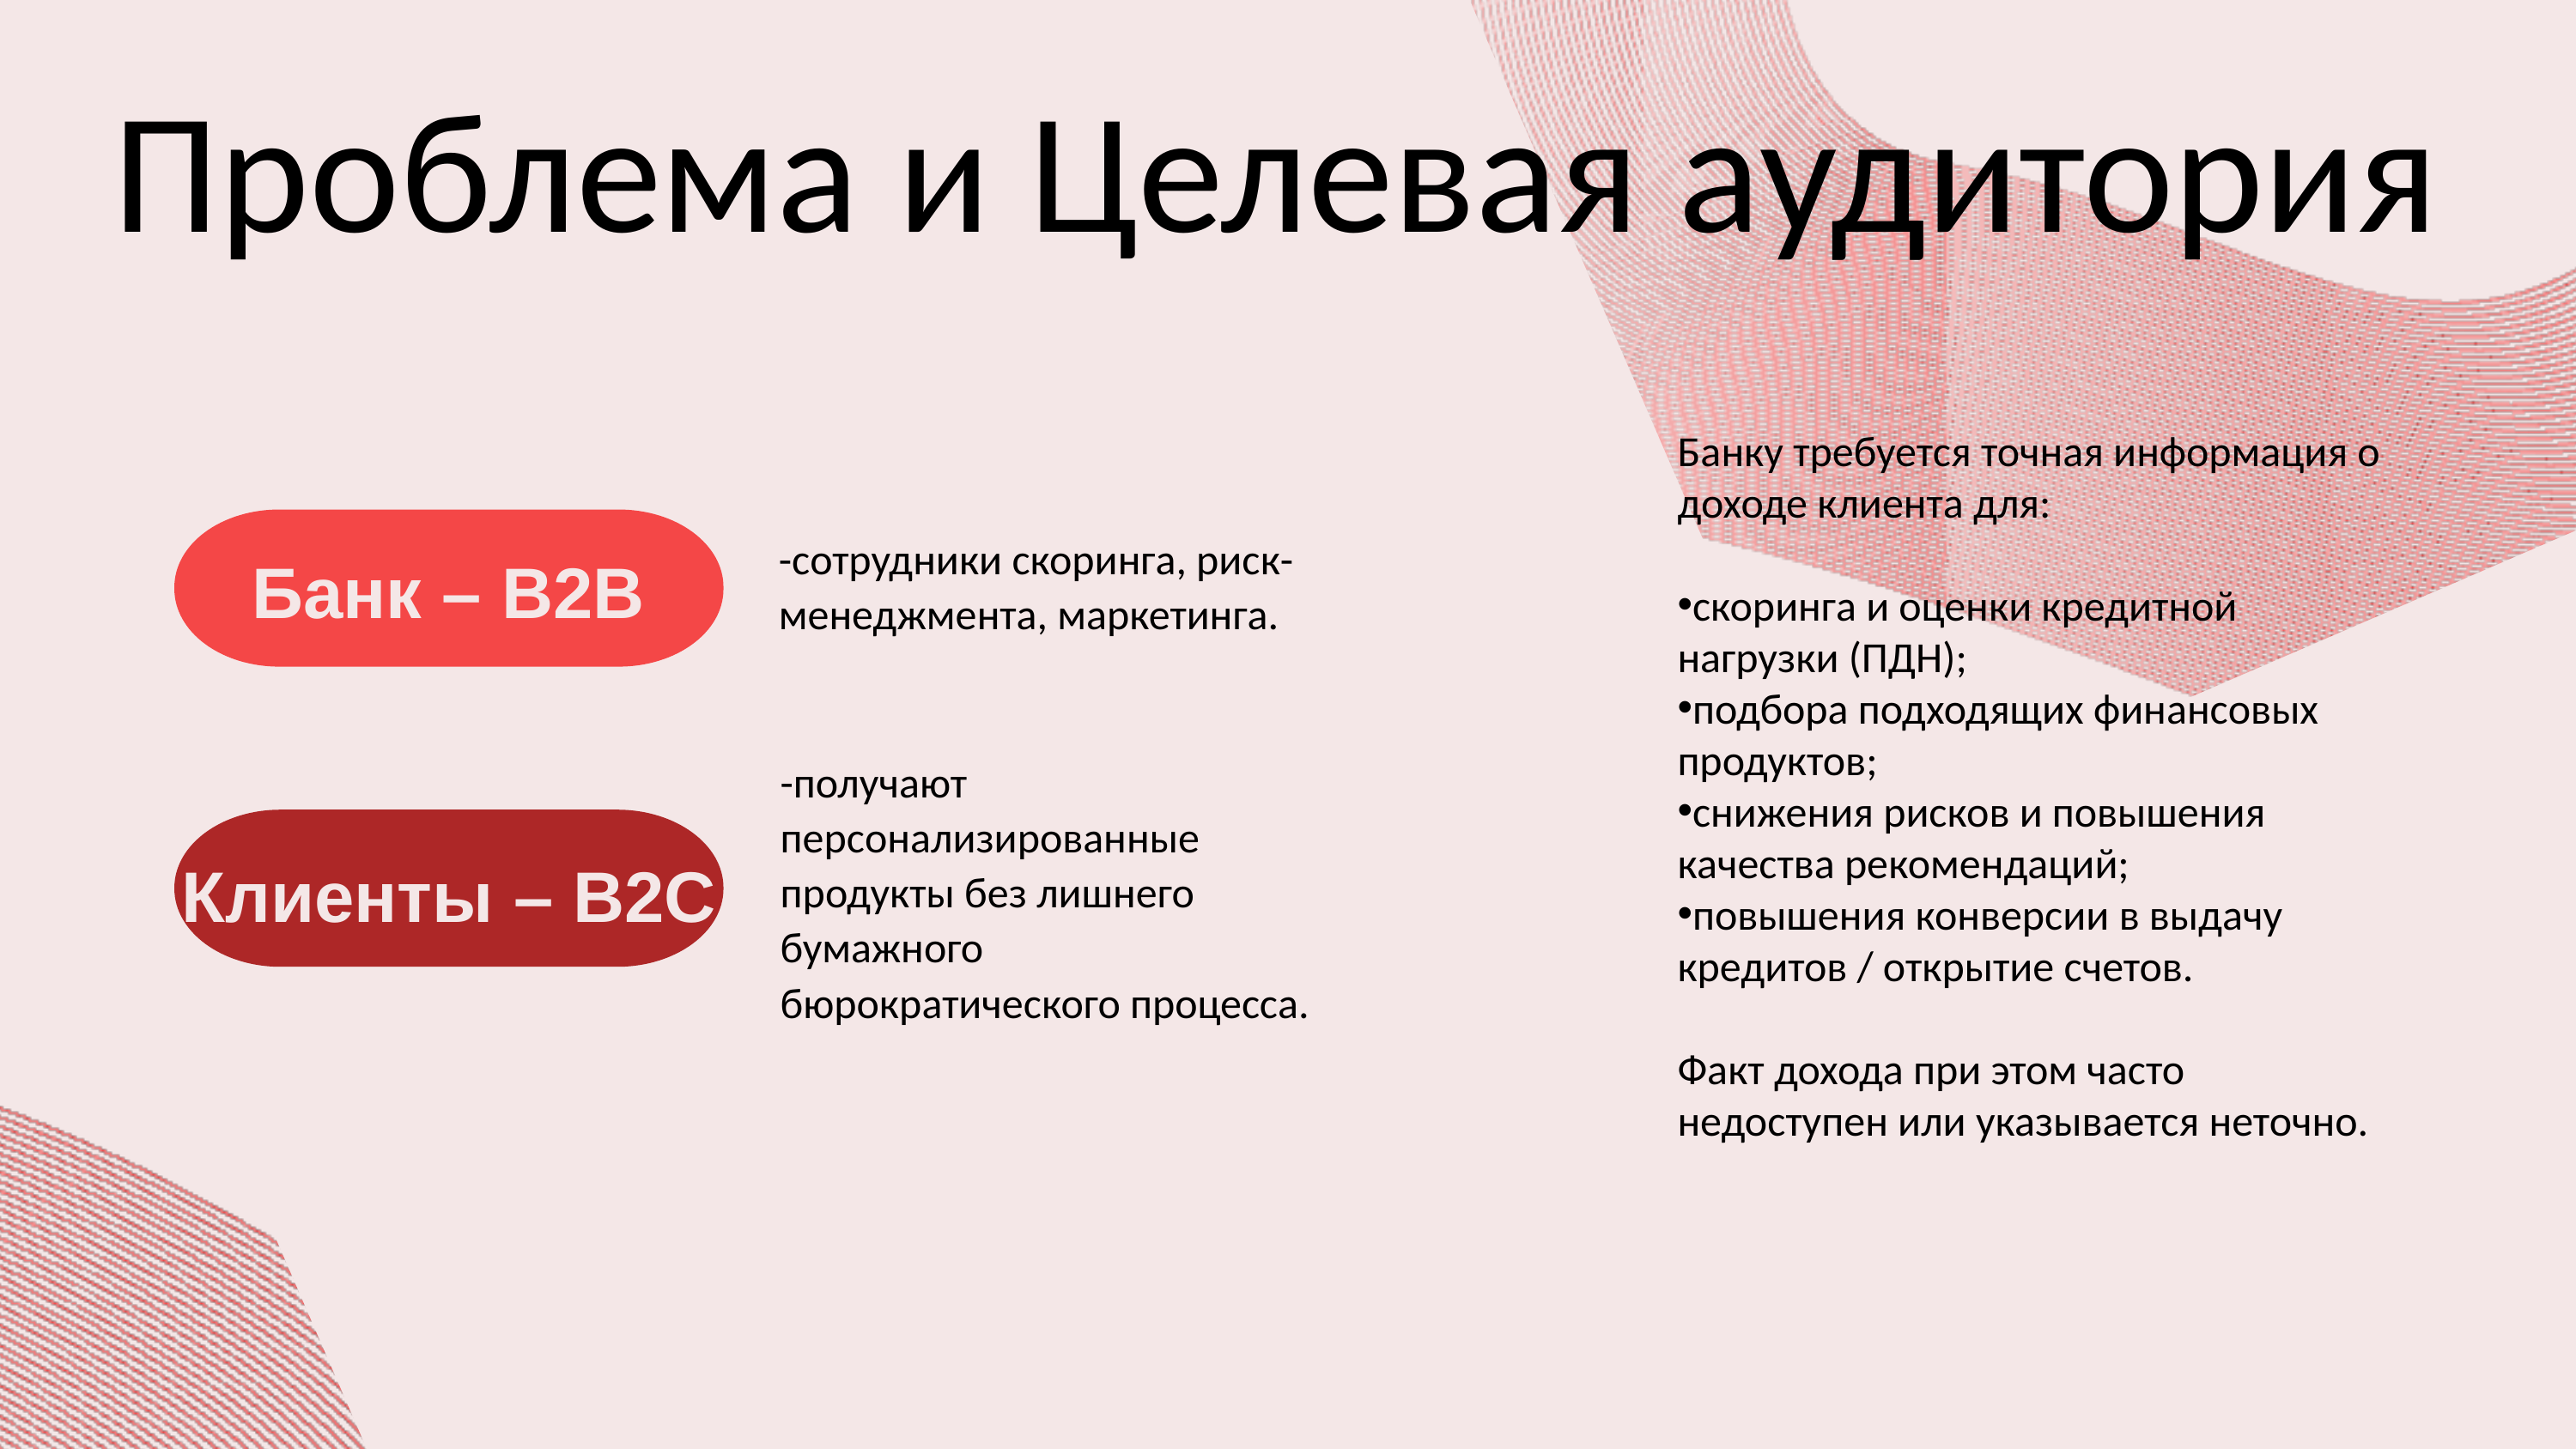

TAM
6 469 492:
субъектов малого и среднего предпринимательства в России

SOM
у 9 ключевых вендоров— около 73 000 активных клиентов.

# Рынок: TAM → SAM → SOM
Проблема и Целевая аудитория
TAM — 6 469 492
Банку требуется точная информация о доходе клиента для:

скоринга и оценки кредитной нагрузки (ПДН);
подбора подходящих финансовых продуктов;
снижения рисков и повышения качества рекомендаций;
повышения конверсии в выдачу кредитов / открытие счетов.

Факт дохода при этом часто недоступен или указывается неточно.

Банк – B2B
SAM — 257 699 (ЮЛ > 120 млн)
| Вендор | Клиенты (оценка) |
| --- | --- |
| МойСклад | 42 000+ |
| Aspro.Cloud | 25 000+ |
| БИТ.ФИНАНС | 4 000+ |
| Финолог | 1 000+ |
| Adesk | 1 000+ |
| FinTablo | 500+ |
-сотрудники скоринга, риск-менеджмента, маркетинга.
SOM — 73 000+ (9 вендоров)
-получают персонализированные продукты без лишнего бумажного бюрократического процесса.
Клиенты – B2C

Источник: Kept - Обзор отечественных ИТ-решений, которые направлены на автоматизацию финансово-казначейской функции, 2024 г.